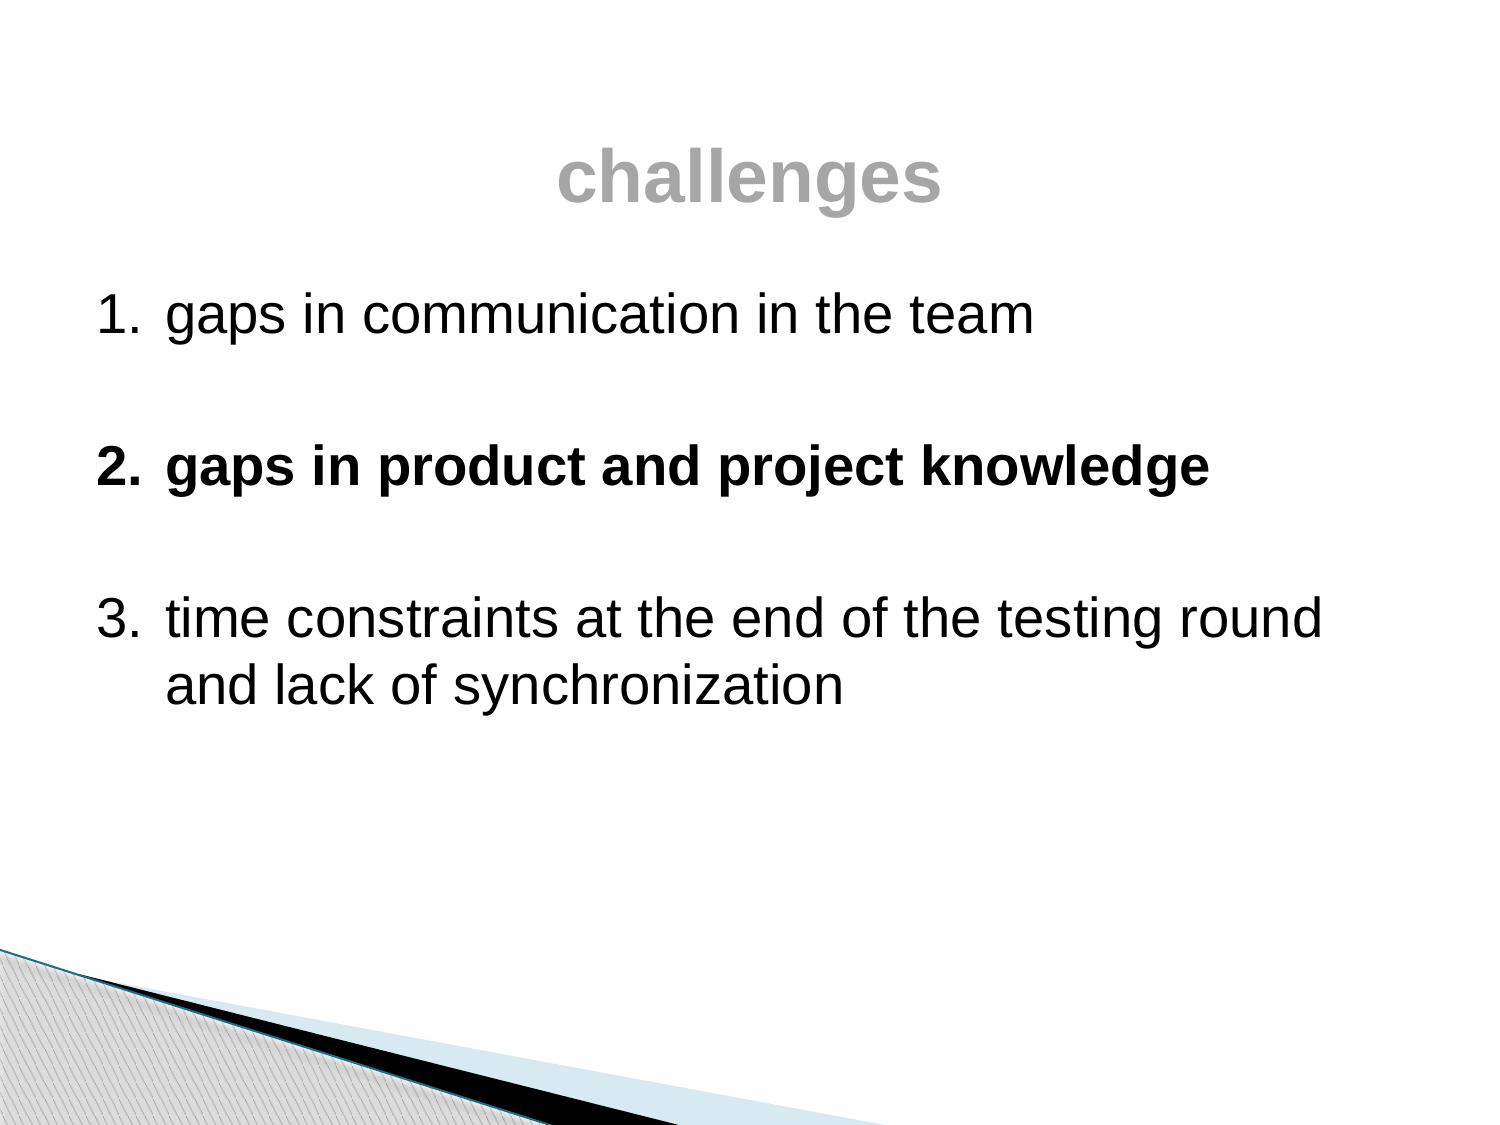

# challenges
gaps in communication in the team

gaps in product and project knowledge

time constraints at the end of the testing round and lack of synchronization